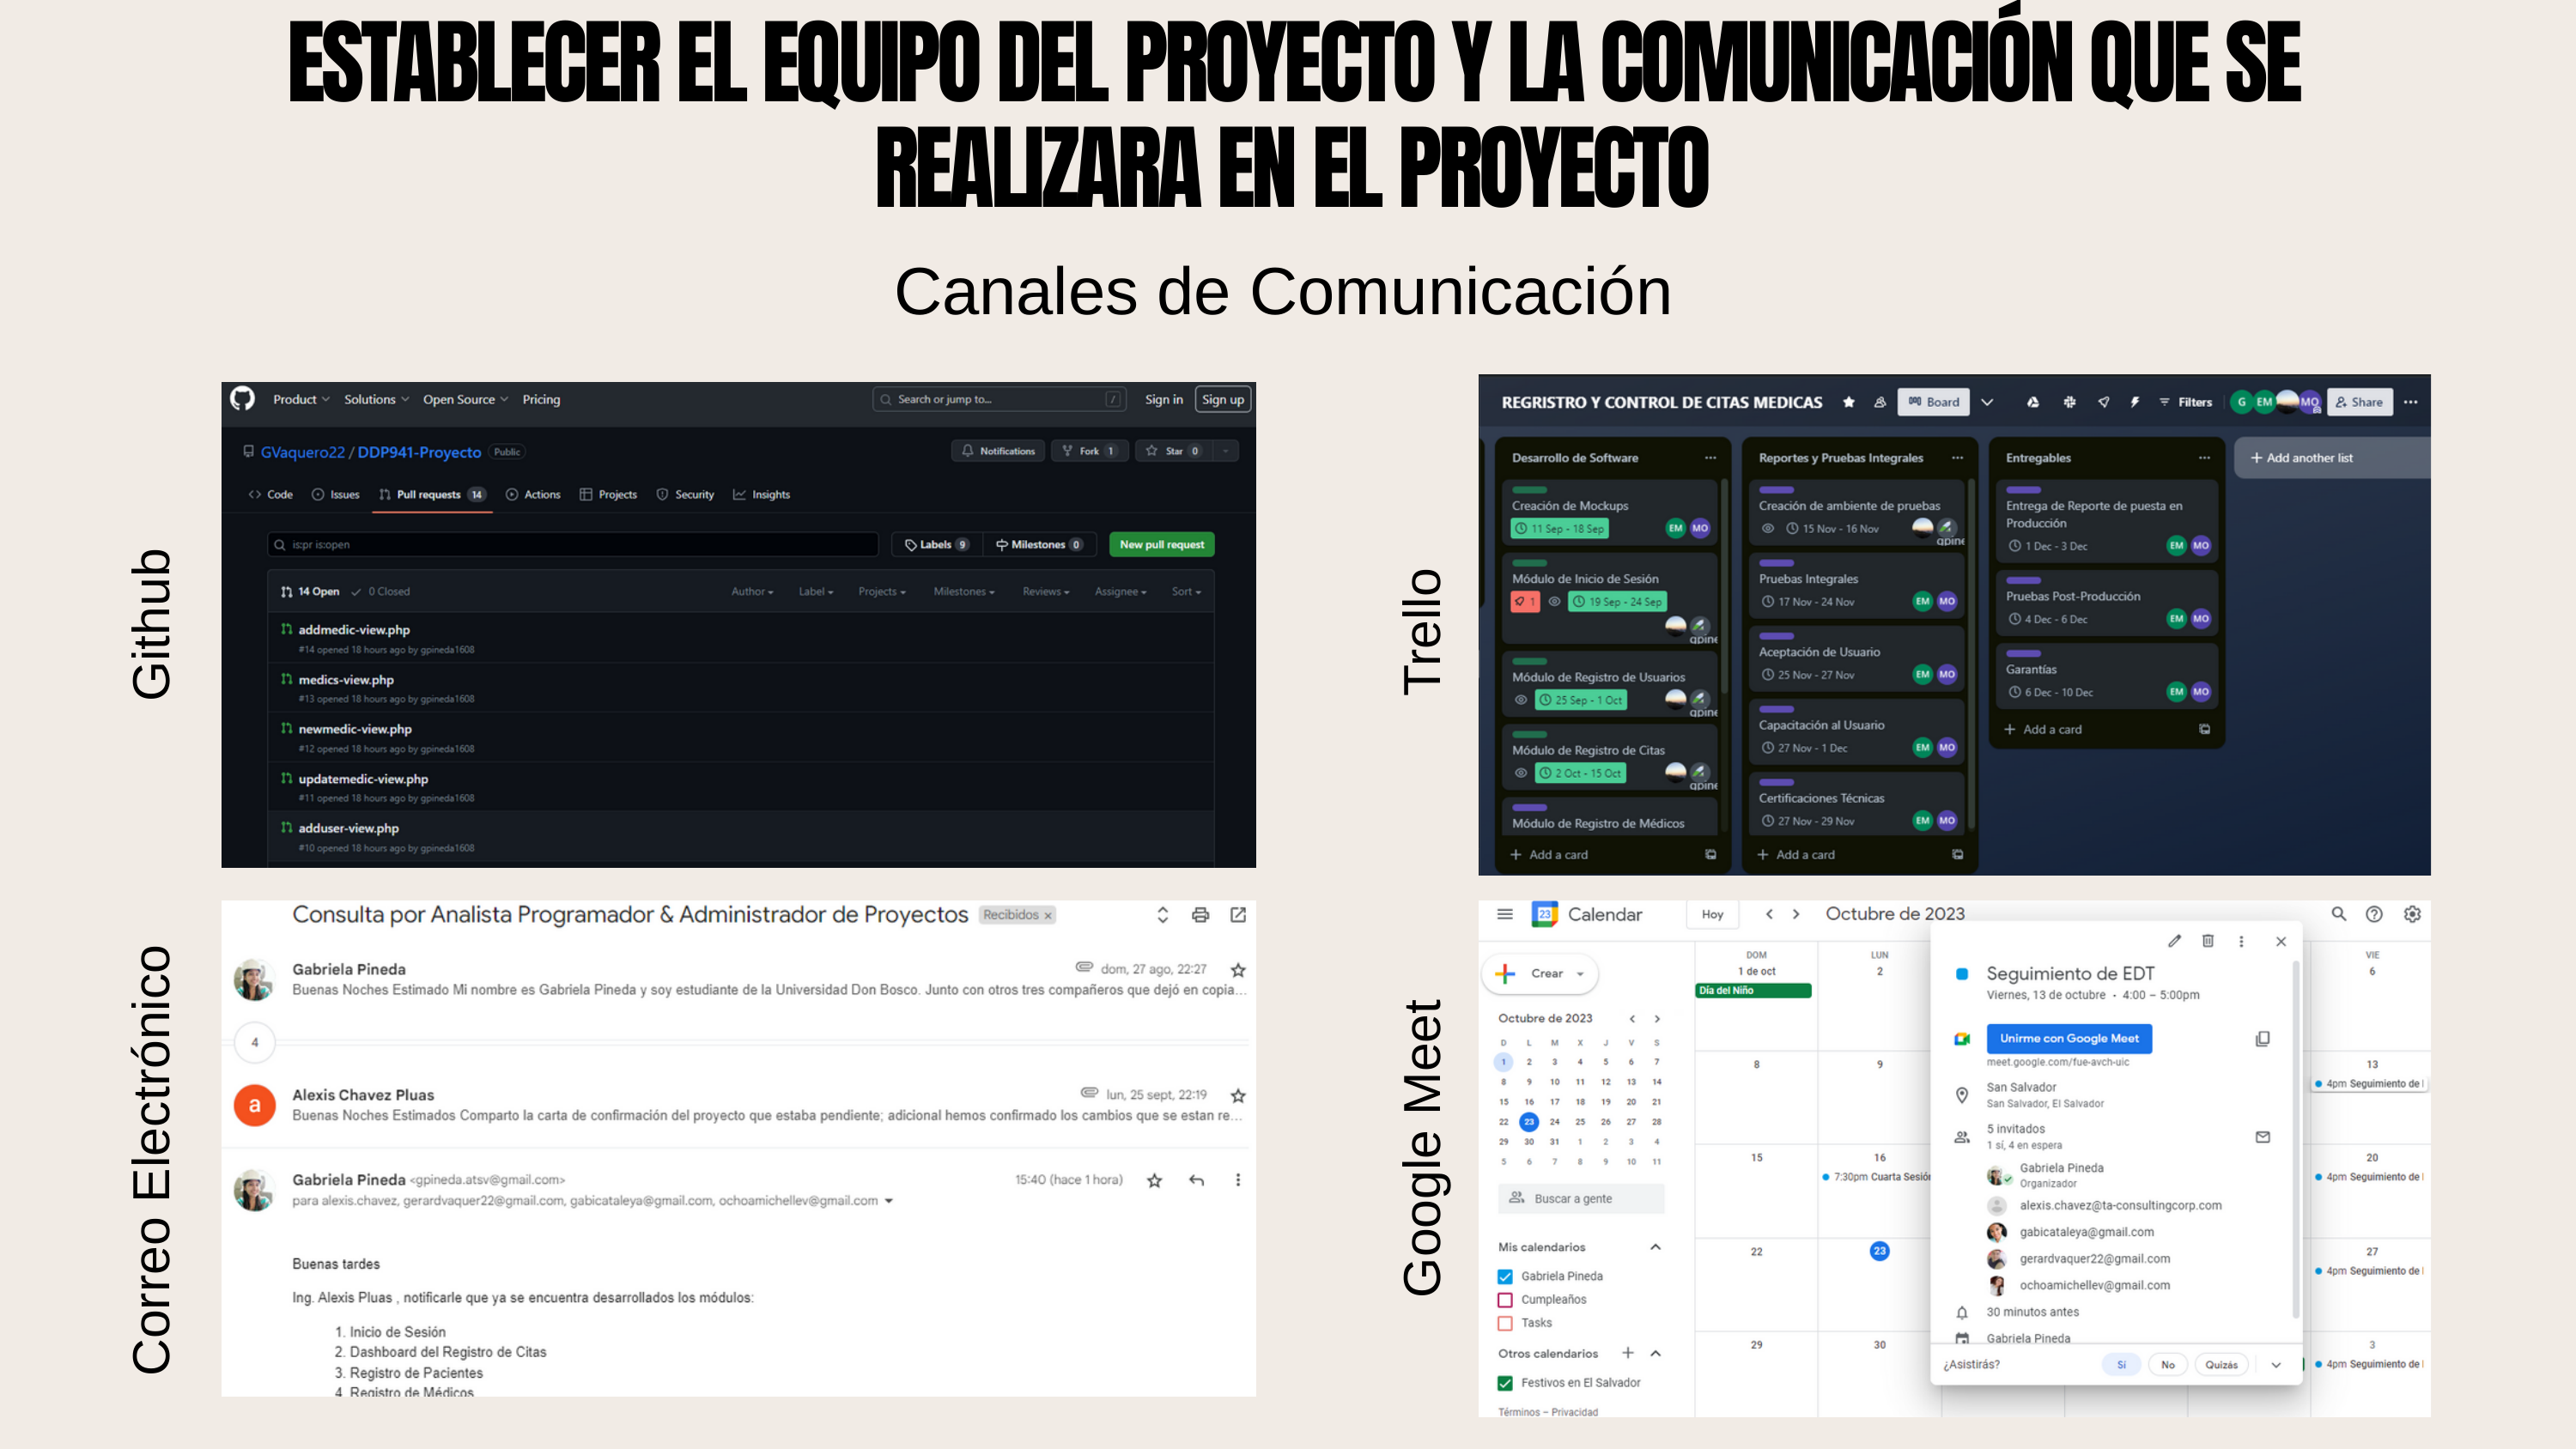

ESTABLECER EL EQUIPO DEL PROYECTO Y LA COMUNICACIÓN QUE SE REALIZARA EN EL PROYECTO
Canales de Comunicación

Github
Trello

Google Meet
Correo Electrónico